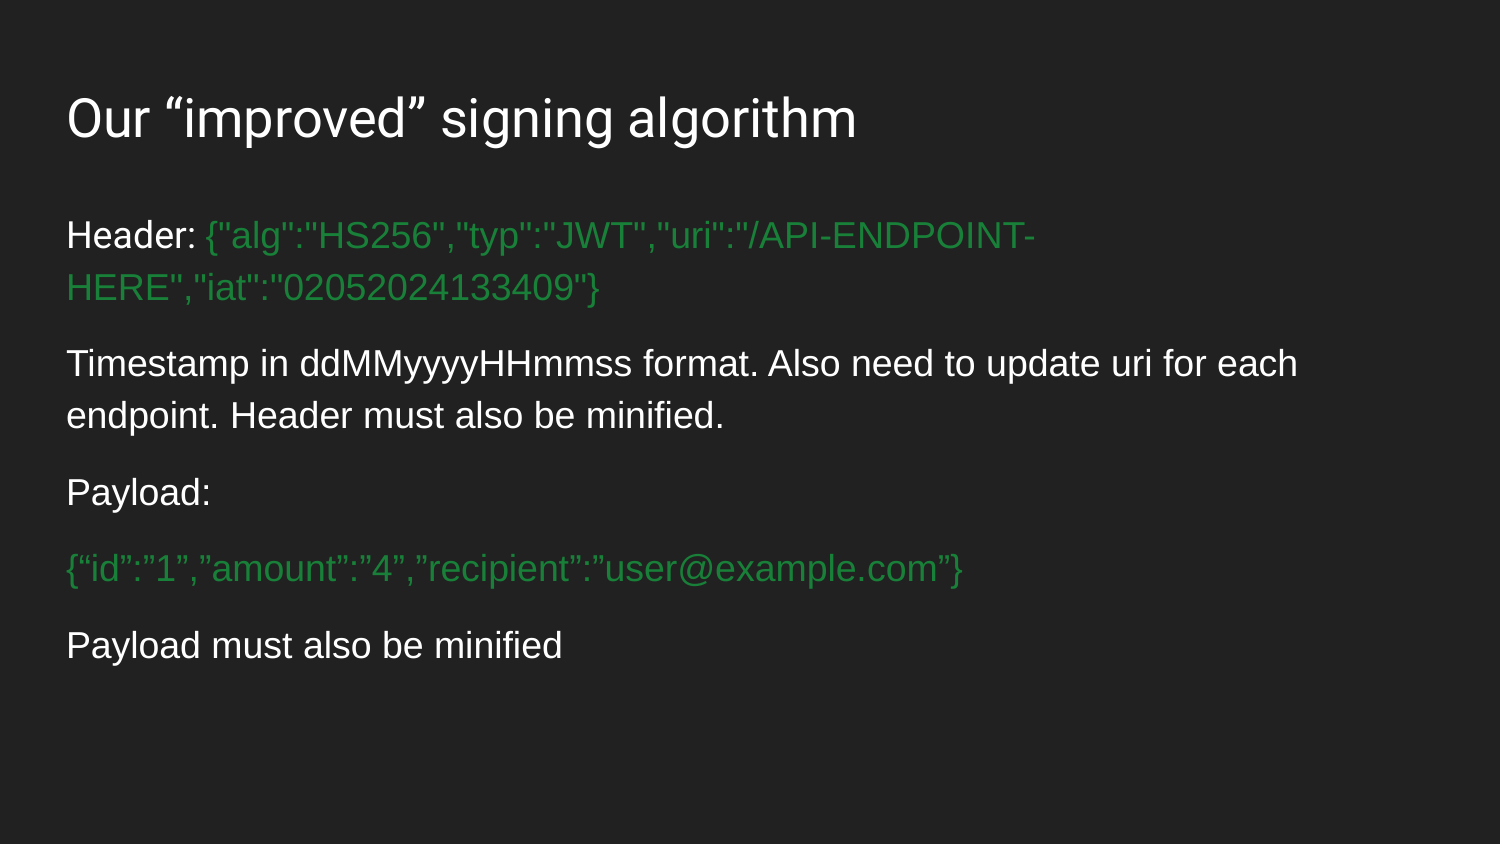

# Our “improved” signing algorithm
Header: {"alg":"HS256","typ":"JWT","uri":"/API-ENDPOINT-HERE","iat":"02052024133409"}
Timestamp in ddMMyyyyHHmmss format. Also need to update uri for each endpoint. Header must also be minified.
Payload:
{“id”:”1”,”amount”:”4”,”recipient”:”user@example.com”}
Payload must also be minified